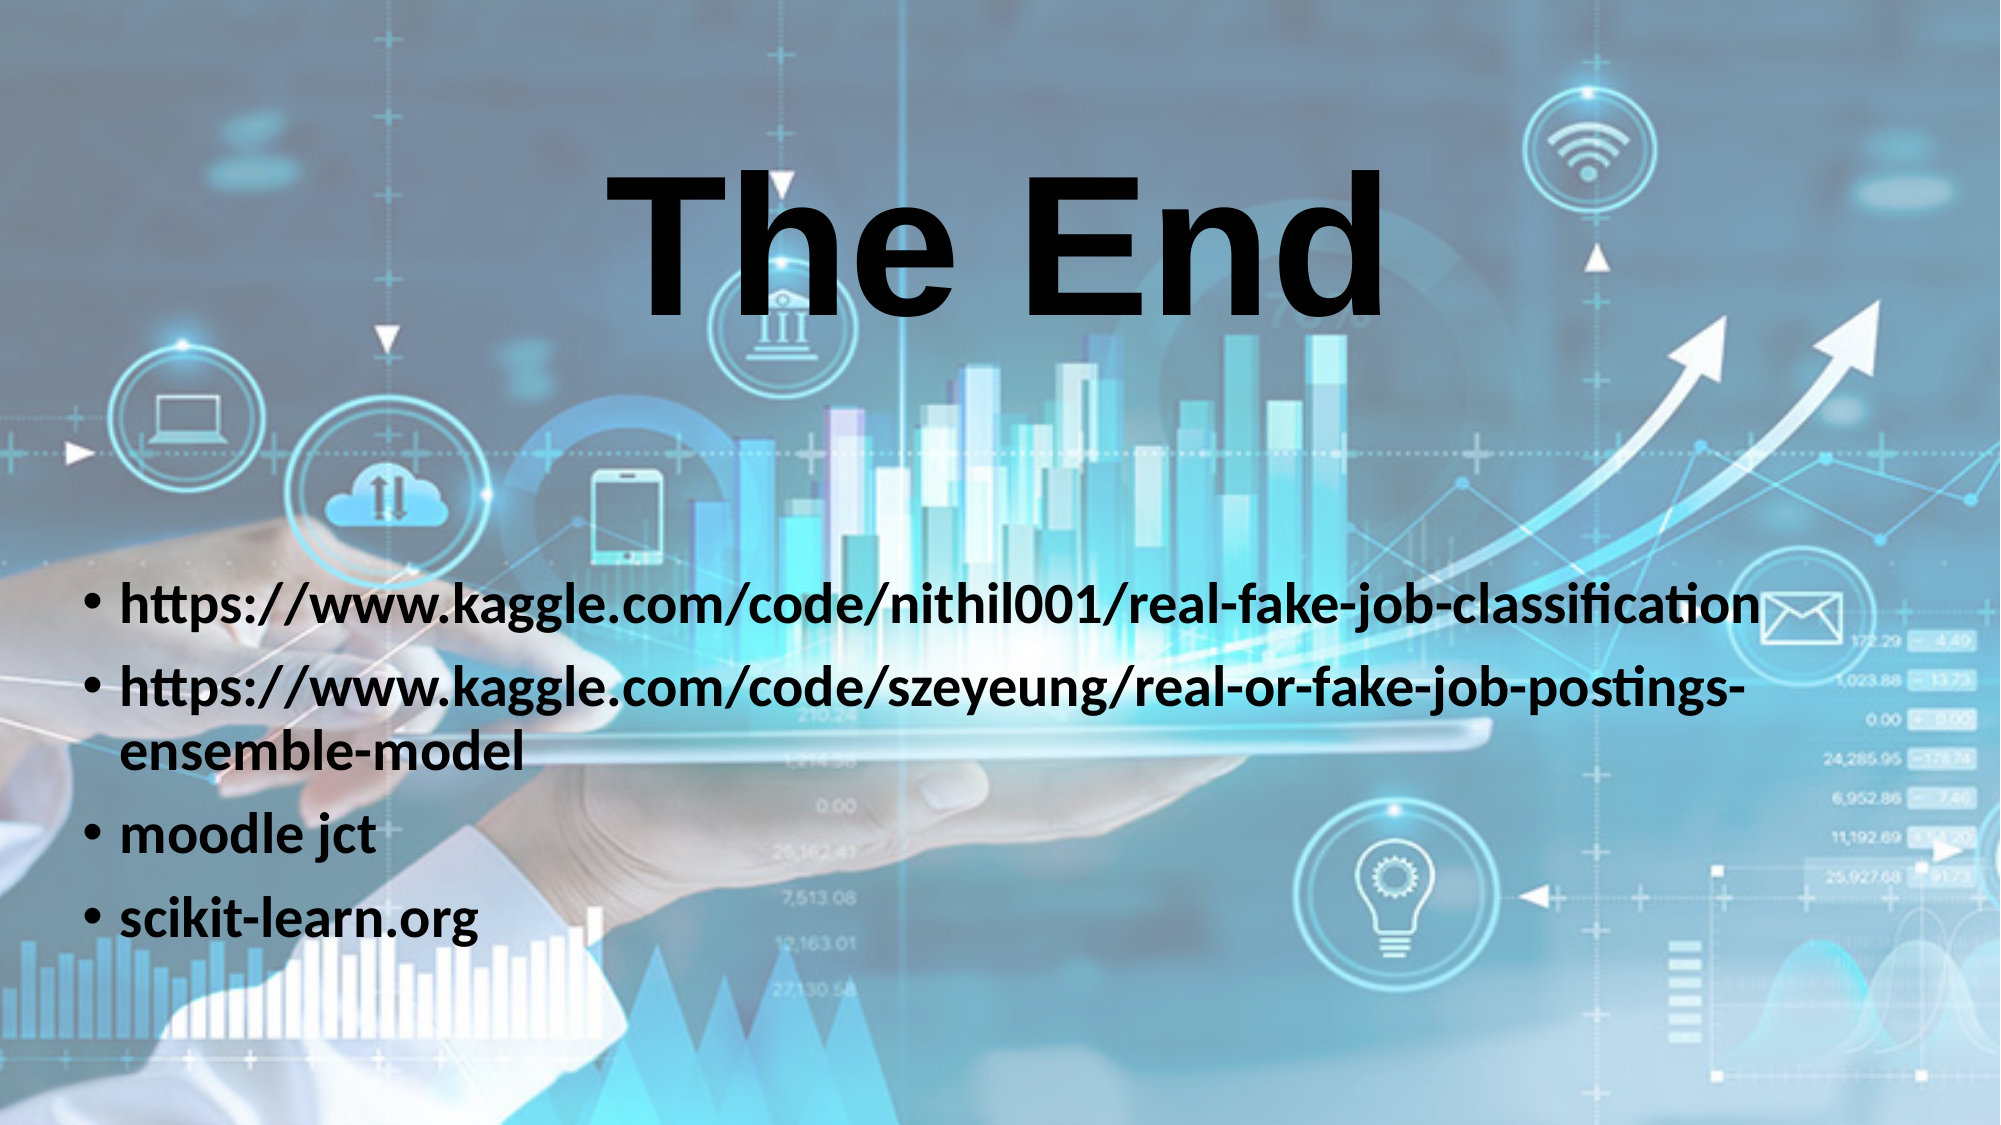

# The End

https://www.kaggle.com/code/nithil001/real-fake-job-classification‏‏
https://www.kaggle.com/code/szeyeung/real-or-fake-job-postings-ensemble-model‏‏
moodle jct
scikit-learn.org